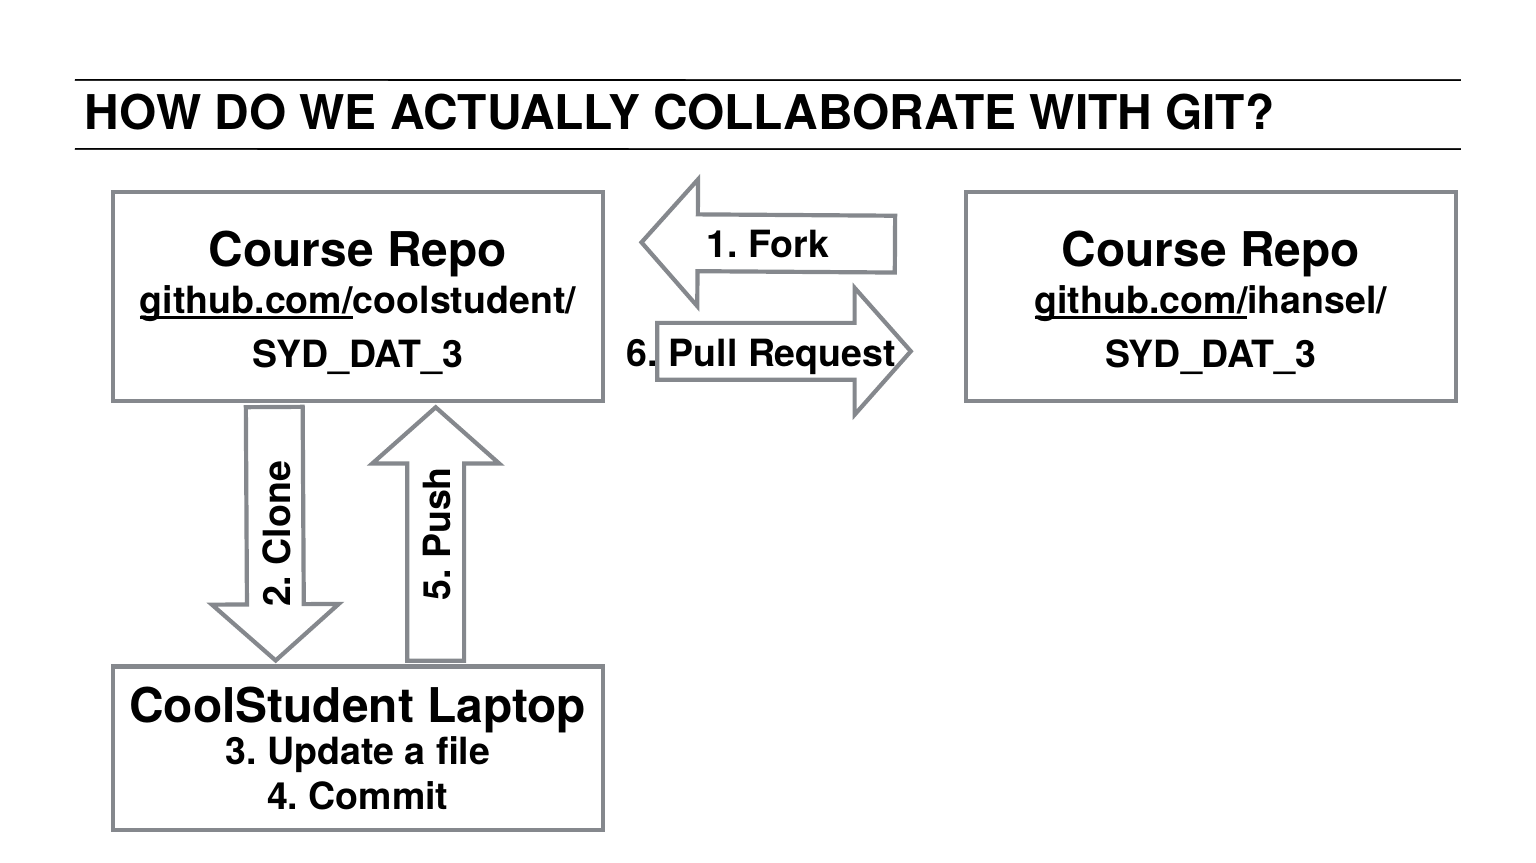

# HOW DO WE ACTUALLY COLLABORATE WITH GIT?
7

Course Repo
github.com/coolstudent/SYD_DAT_3
Course Repo
github.com/ihansel/SYD_DAT_3
1. Fork

6. Pull Request

2. Clone
5. Push
CoolStudent Laptop
3. Update a file
4. Commit